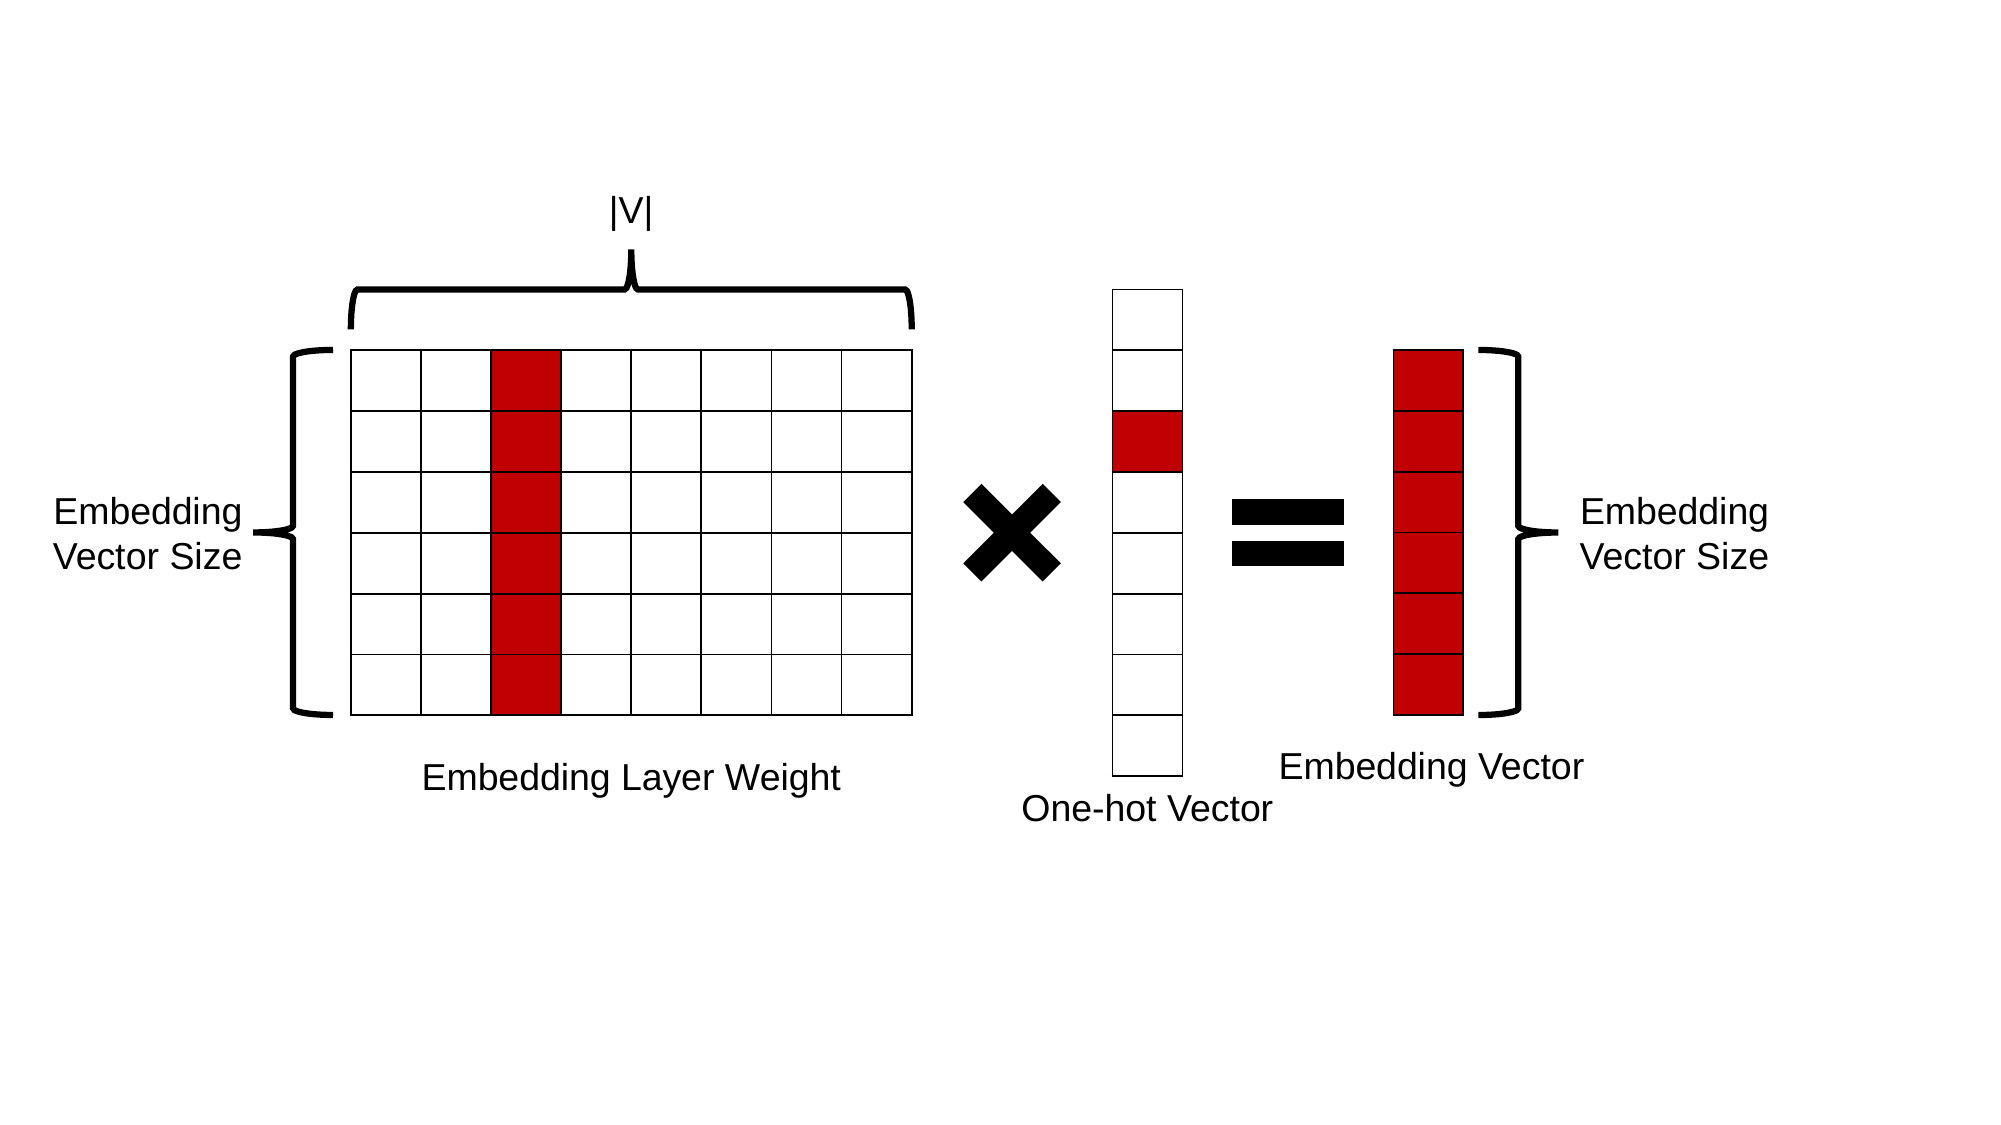

|V|
|  |
| --- |
|  |
|  |
|  |
|  |
|  |
|  |
|  |

|  |
| --- |
|  |
|  |
|  |
|  |
|  |

|  |  |  |  |  |  |  |  |
| --- | --- | --- | --- | --- | --- | --- | --- |
|  |  |  |  |  |  |  |  |
|  |  |  |  |  |  |  |  |
|  |  |  |  |  |  |  |  |
|  |  |  |  |  |  |  |  |
|  |  |  |  |  |  |  |  |

Embedding
Vector Size
Embedding
Vector Size
Embedding Vector
Embedding Layer Weight
One-hot Vector